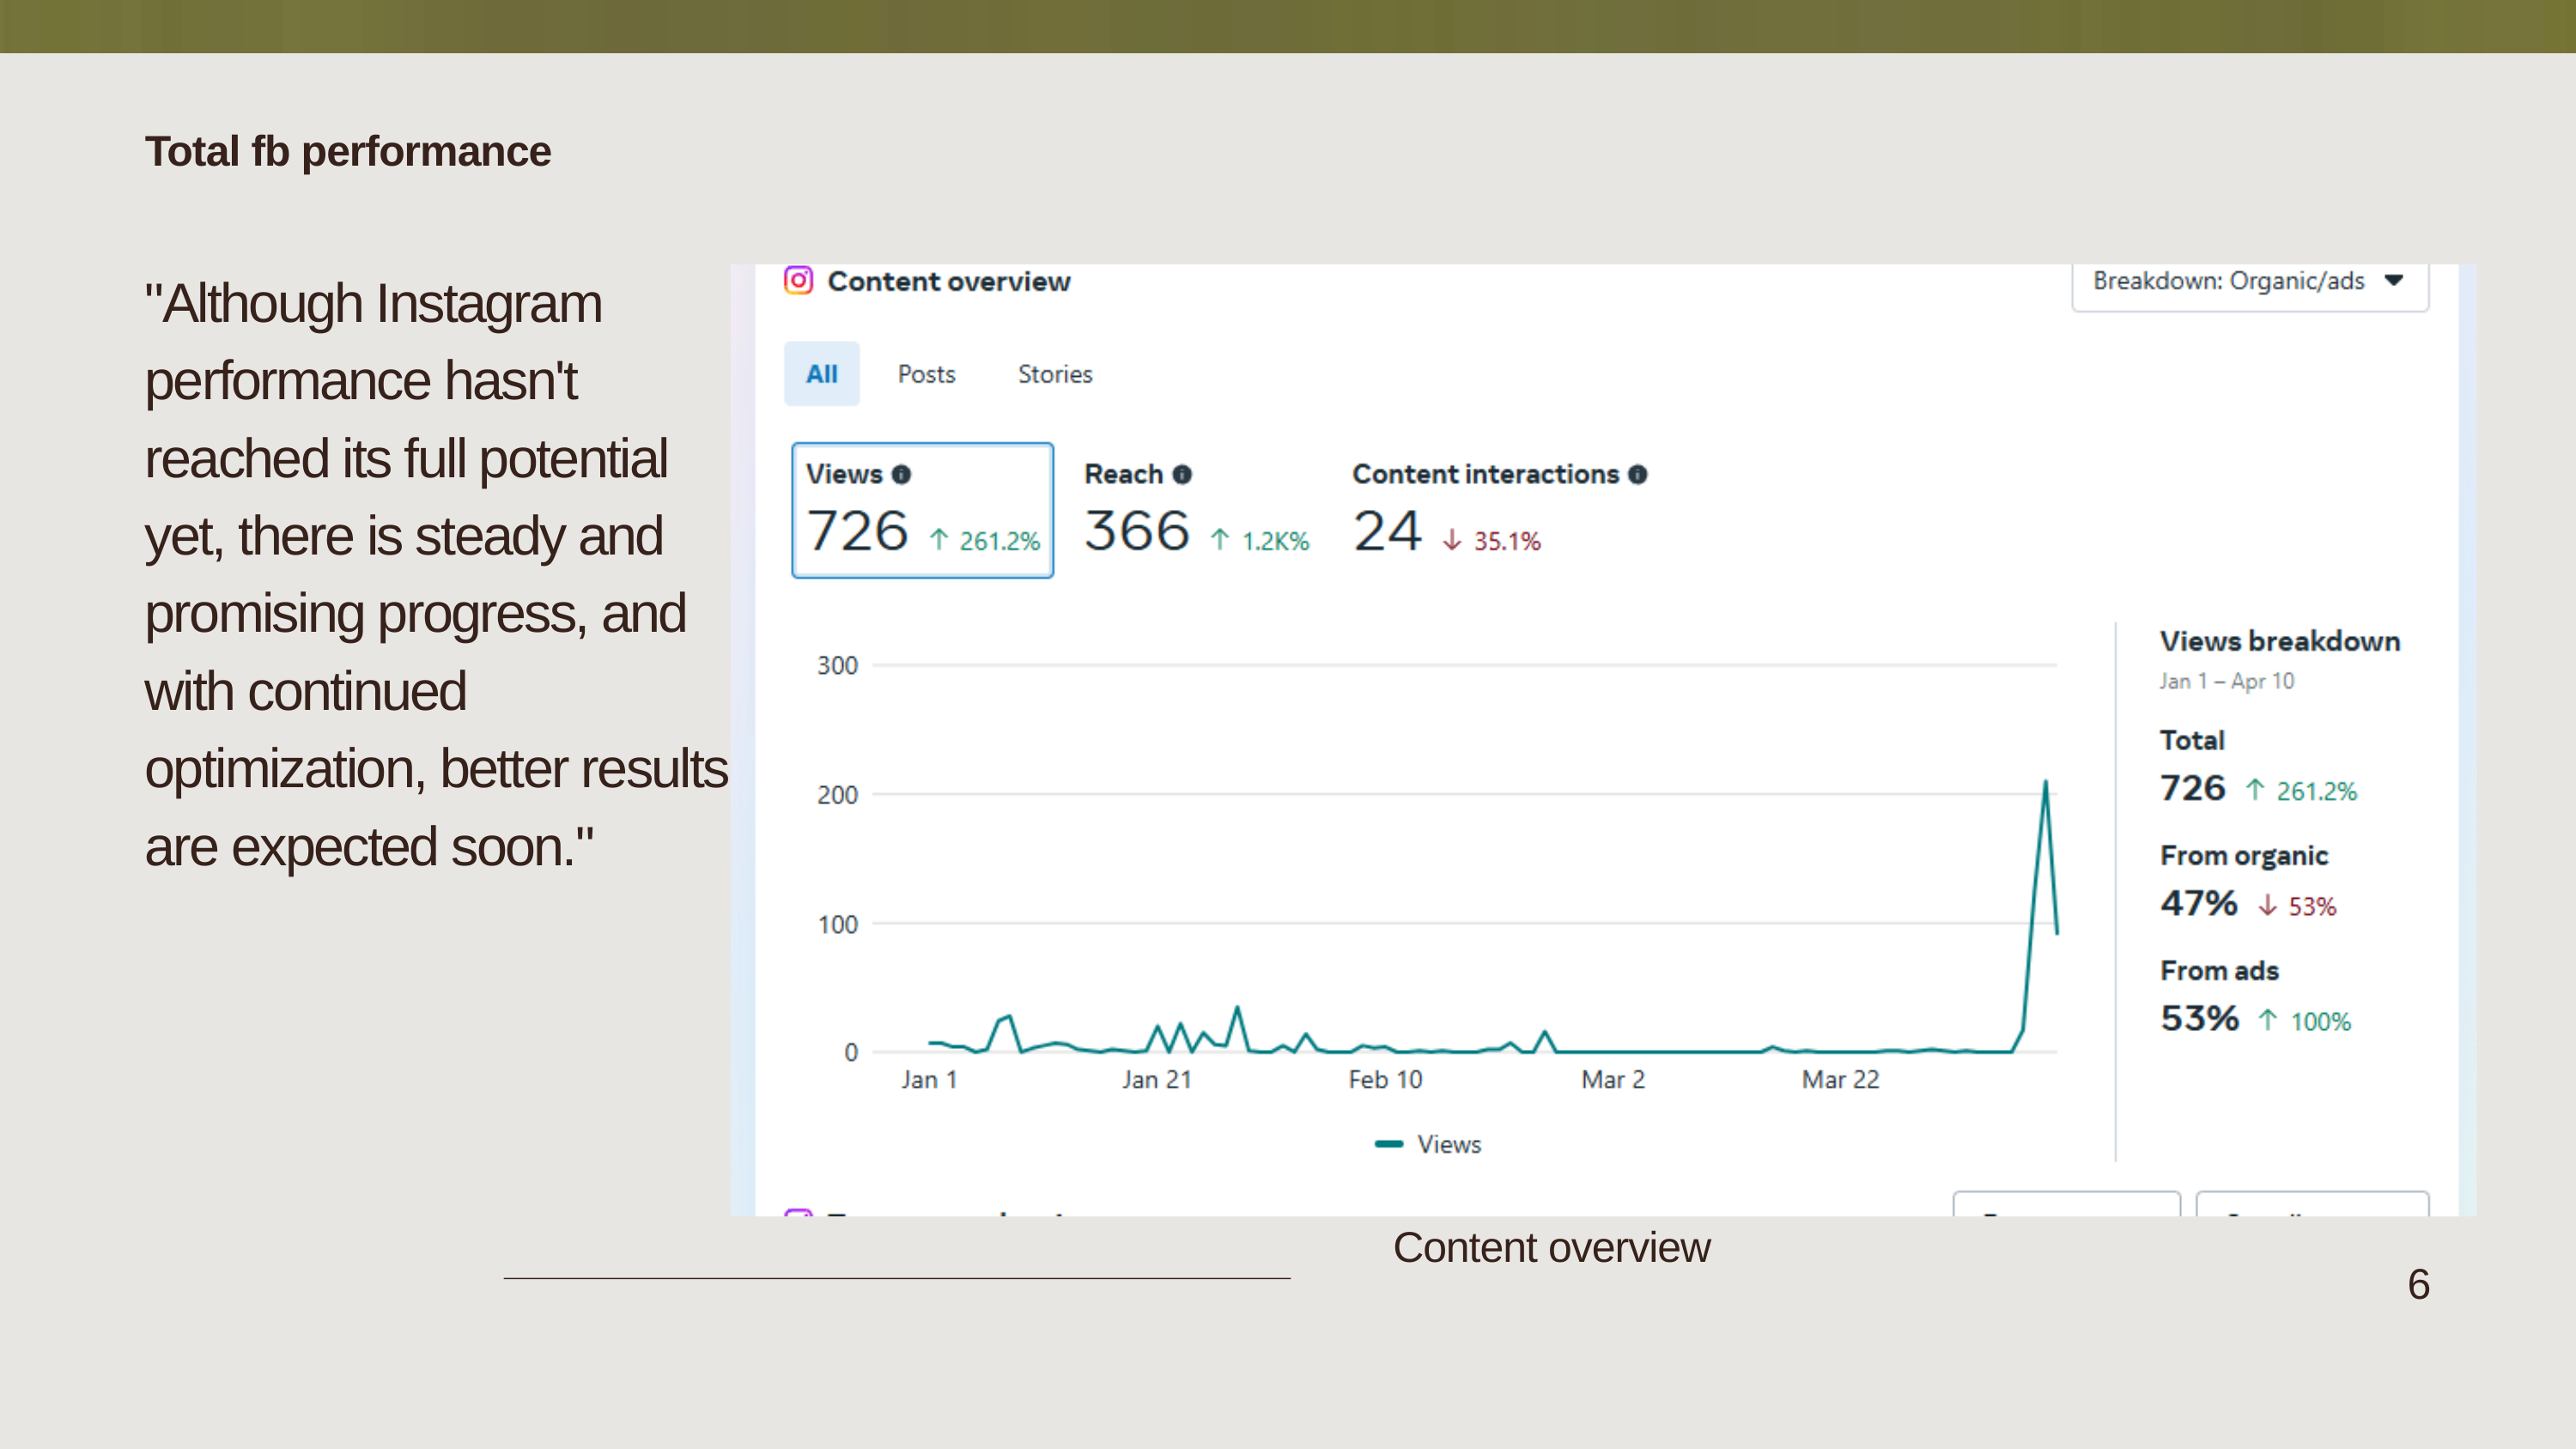

Total fb performance
"Although Instagram performance hasn't reached its full potential yet, there is steady and promising progress, and with continued optimization, better results are expected soon."

Content overview
6